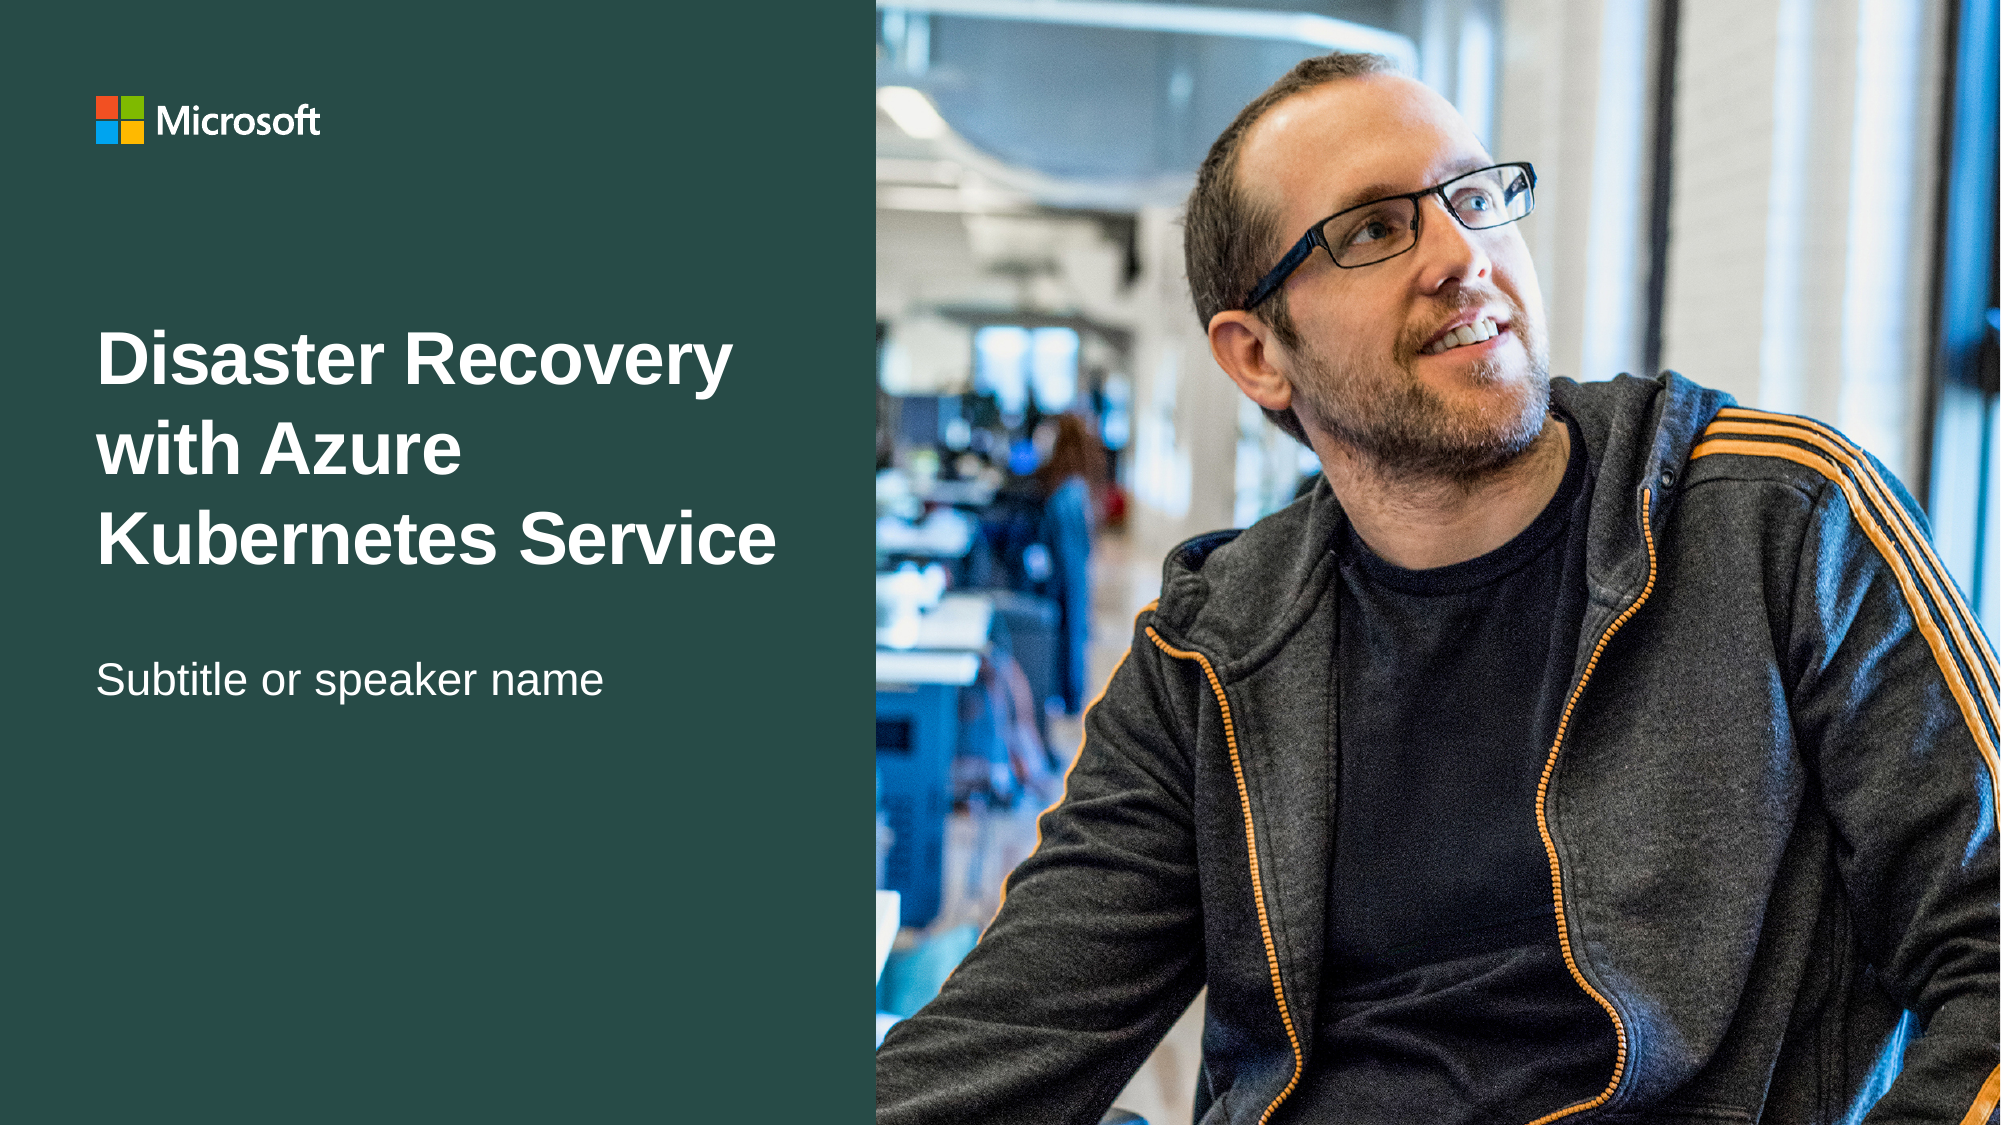

# Disaster Recovery with Azure Kubernetes Service
Subtitle or speaker name